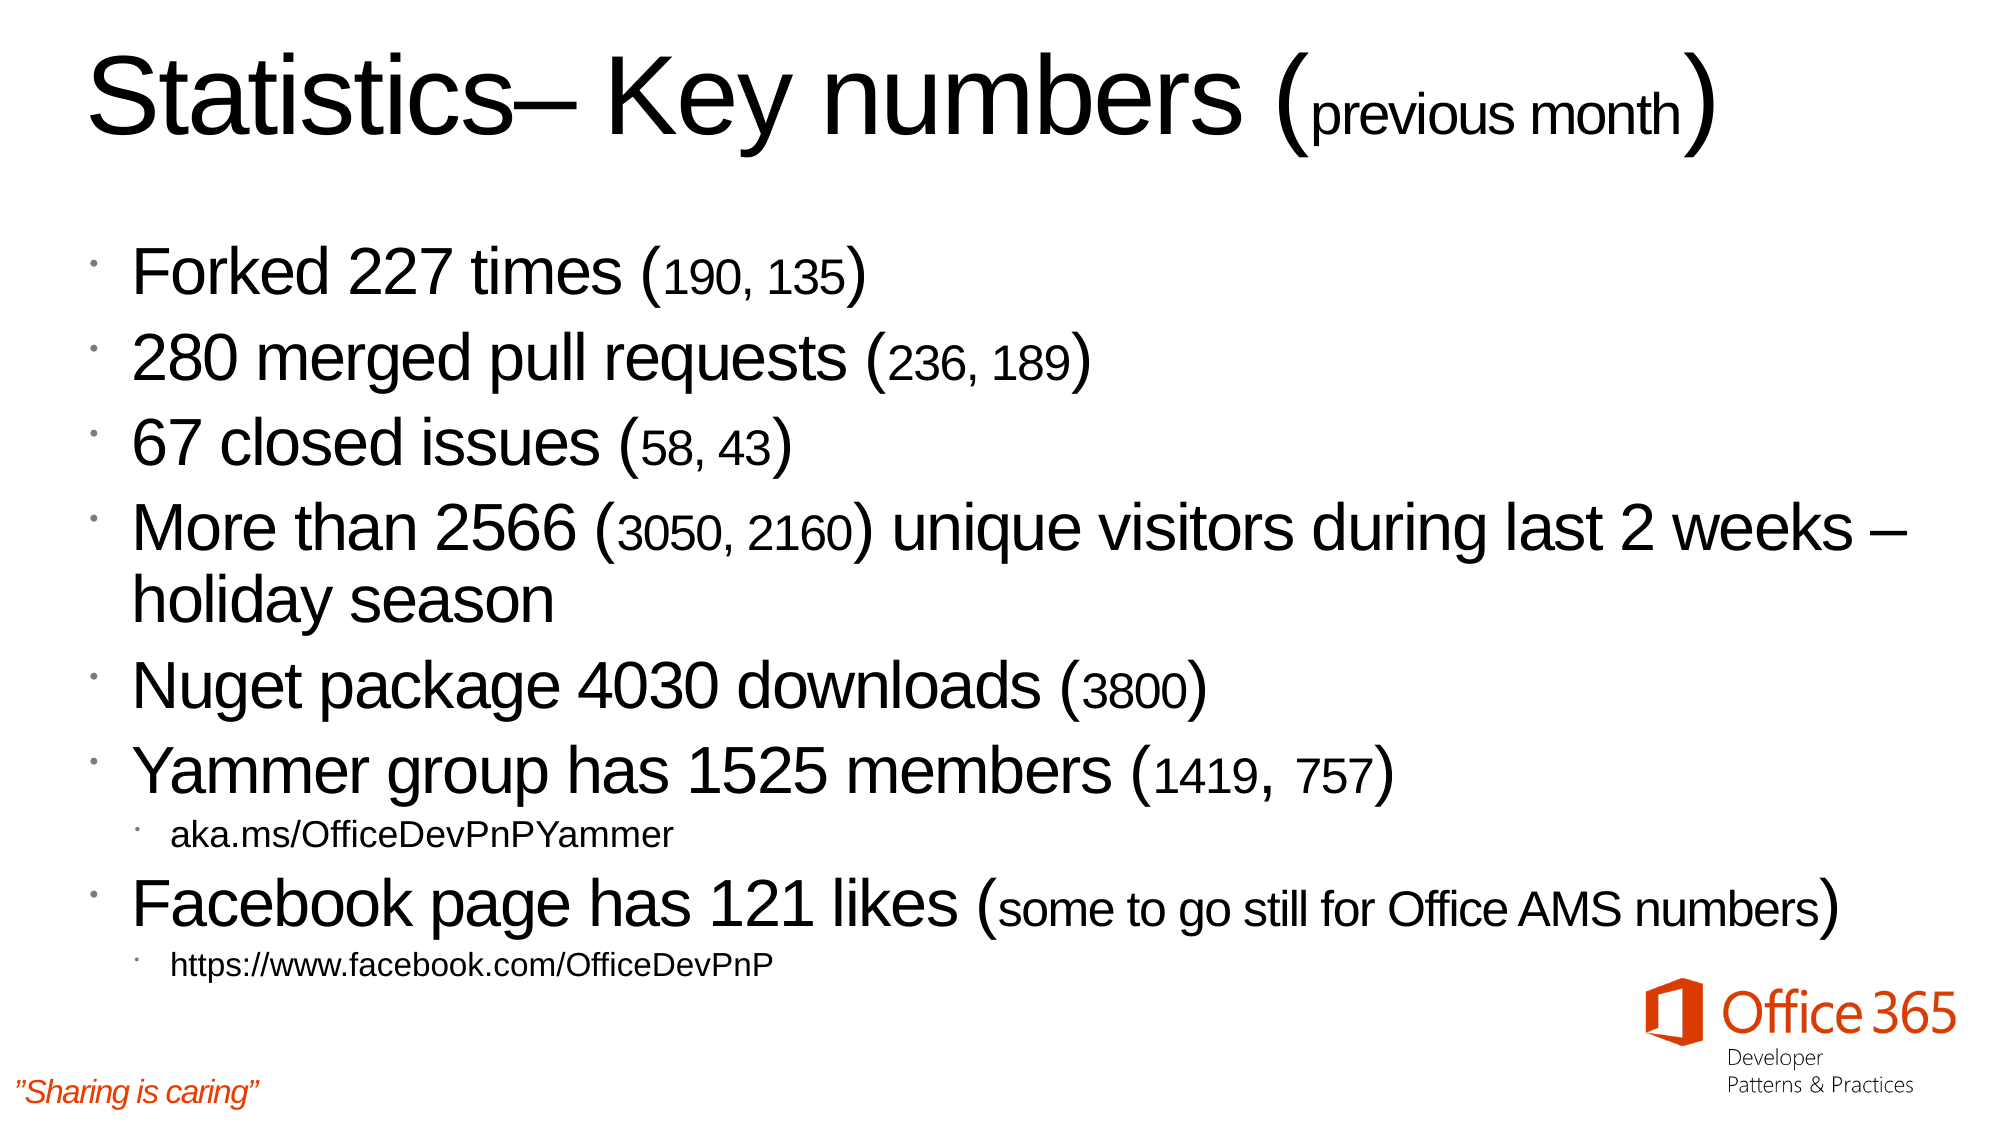

# Statistics– Key numbers (previous month)
Forked 227 times (190, 135)
280 merged pull requests (236, 189)
67 closed issues (58, 43)
More than 2566 (3050, 2160) unique visitors during last 2 weeks – holiday season
Nuget package 4030 downloads (3800)
Yammer group has 1525 members (1419, 757)
aka.ms/OfficeDevPnPYammer
Facebook page has 121 likes (some to go still for Office AMS numbers)
https://www.facebook.com/OfficeDevPnP